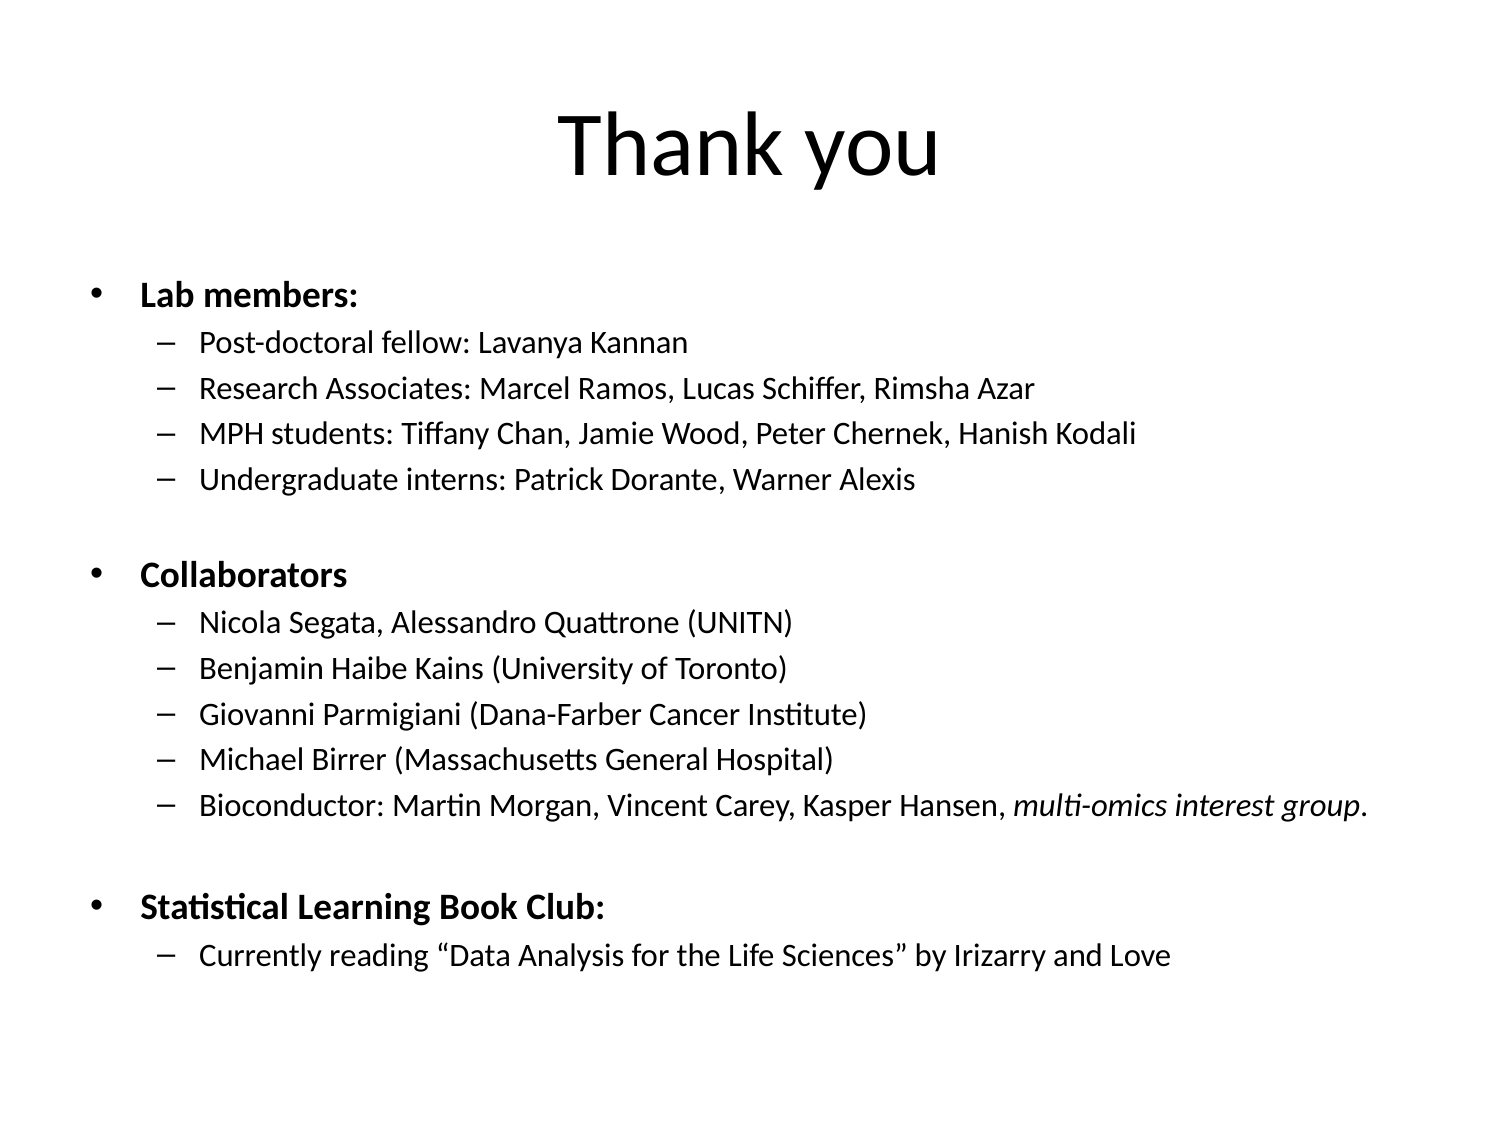

# Thank you
Lab members:
Post-doctoral fellow: Lavanya Kannan
Research Associates: Marcel Ramos, Lucas Schiffer, Rimsha Azar
MPH students: Tiffany Chan, Jamie Wood, Peter Chernek, Hanish Kodali
Undergraduate interns: Patrick Dorante, Warner Alexis

Collaborators
Nicola Segata, Alessandro Quattrone (UNITN)
Benjamin Haibe Kains (University of Toronto)
Giovanni Parmigiani (Dana-Farber Cancer Institute)
Michael Birrer (Massachusetts General Hospital)
Bioconductor: Martin Morgan, Vincent Carey, Kasper Hansen, multi-omics interest group.

Statistical Learning Book Club:
Currently reading “Data Analysis for the Life Sciences” by Irizarry and Love